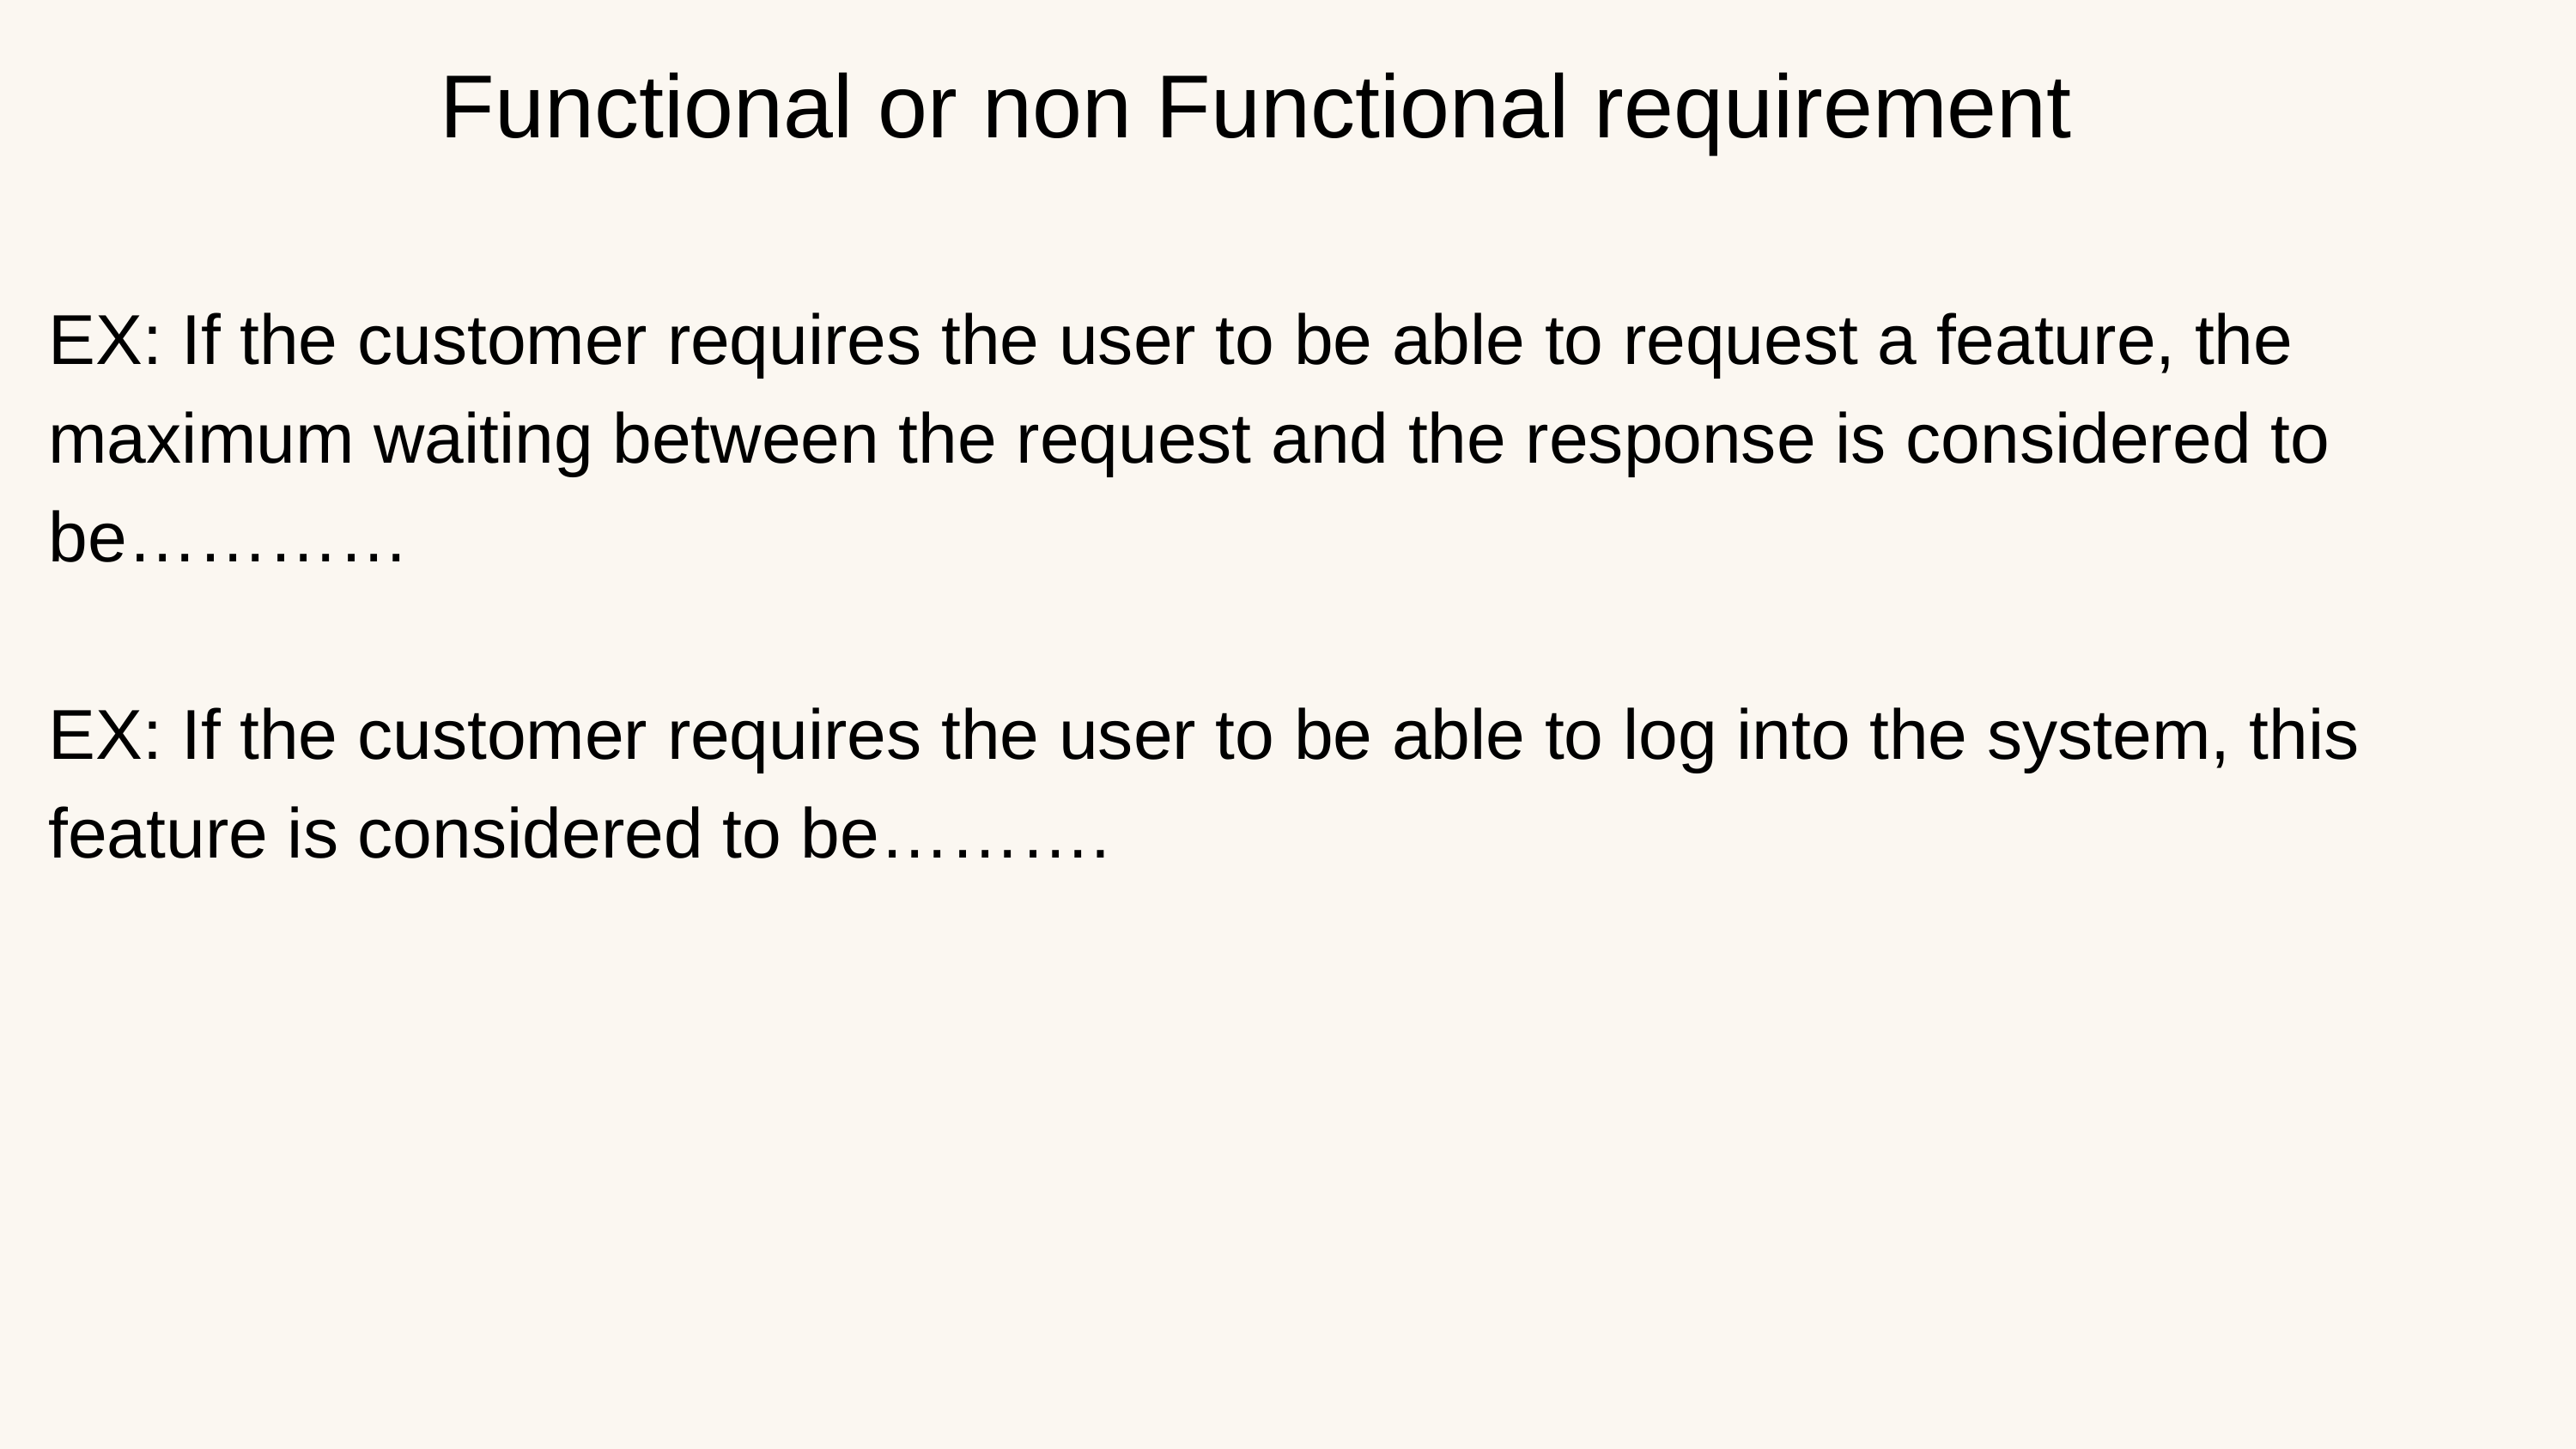

Functional or non Functional requirement
EX: If the customer requires the user to be able to request a feature, the maximum waiting between the request and the response is considered to be…………

EX: If the customer requires the user to be able to log into the system, this feature is considered to be……….